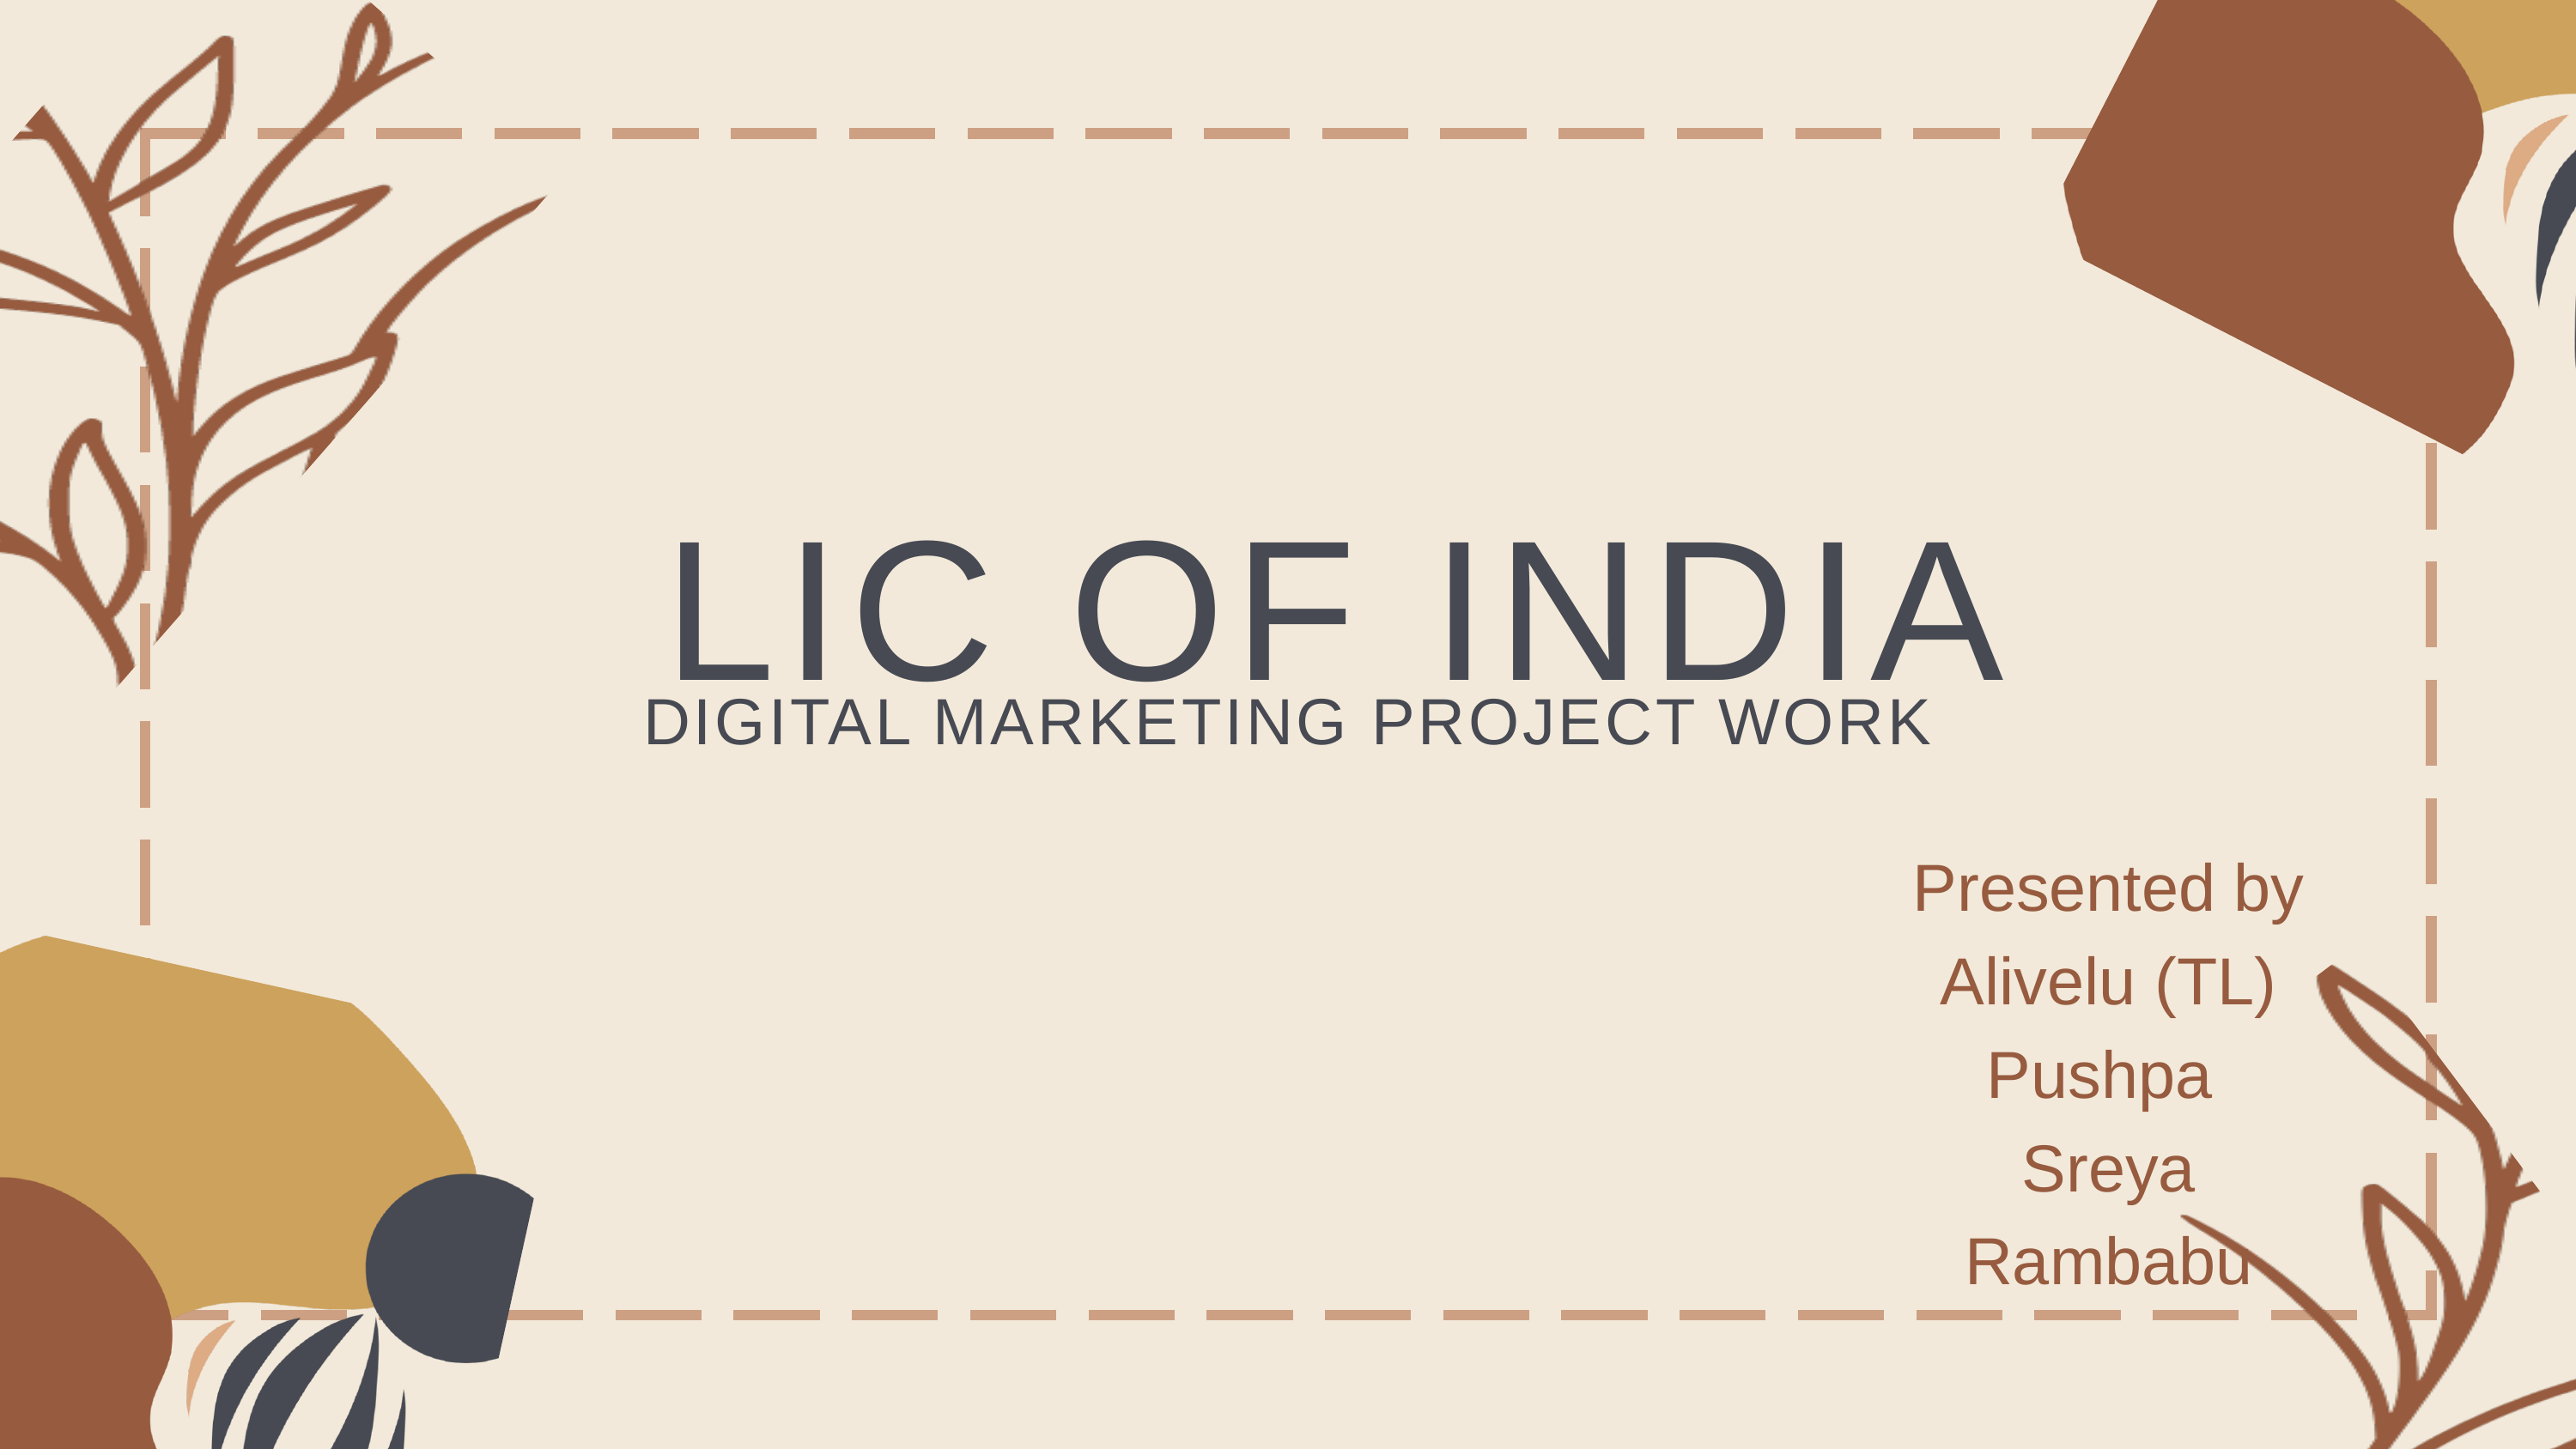

LIC OF INDIA
DIGITAL MARKETING PROJECT WORK
Presented by
Alivelu (TL)
Pushpa
Sreya
Rambabu